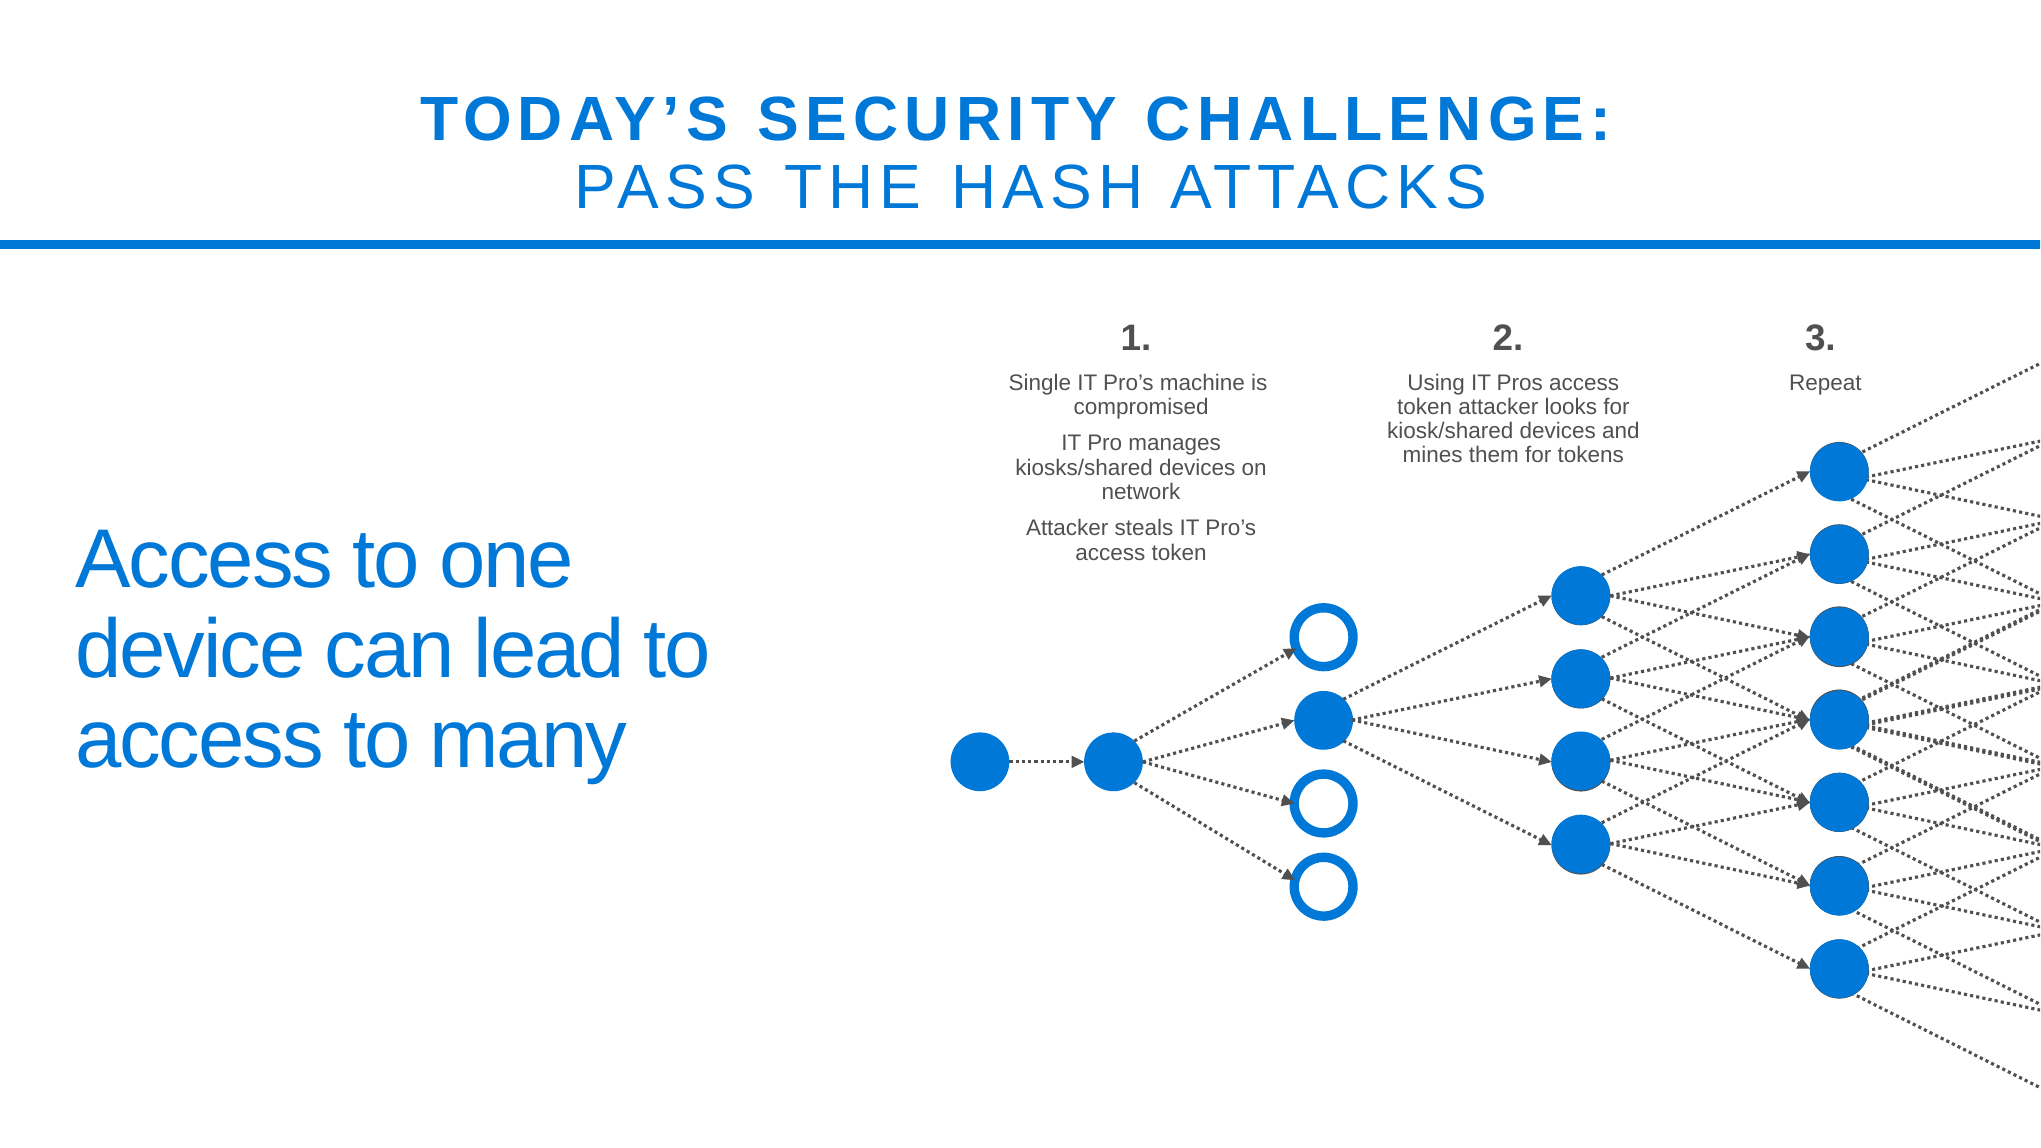

Today’s security challenge:
 Pass the hash Attacks

2.
Using IT Pros access token attacker looks for kiosk/shared devices and mines them for tokens

1.
Single IT Pro’s machine is  compromised
IT Pro manages kiosks/shared devices on network
Attacker steals IT Pro’s access token
3.
Repeat

Access to one device can lead to access to many